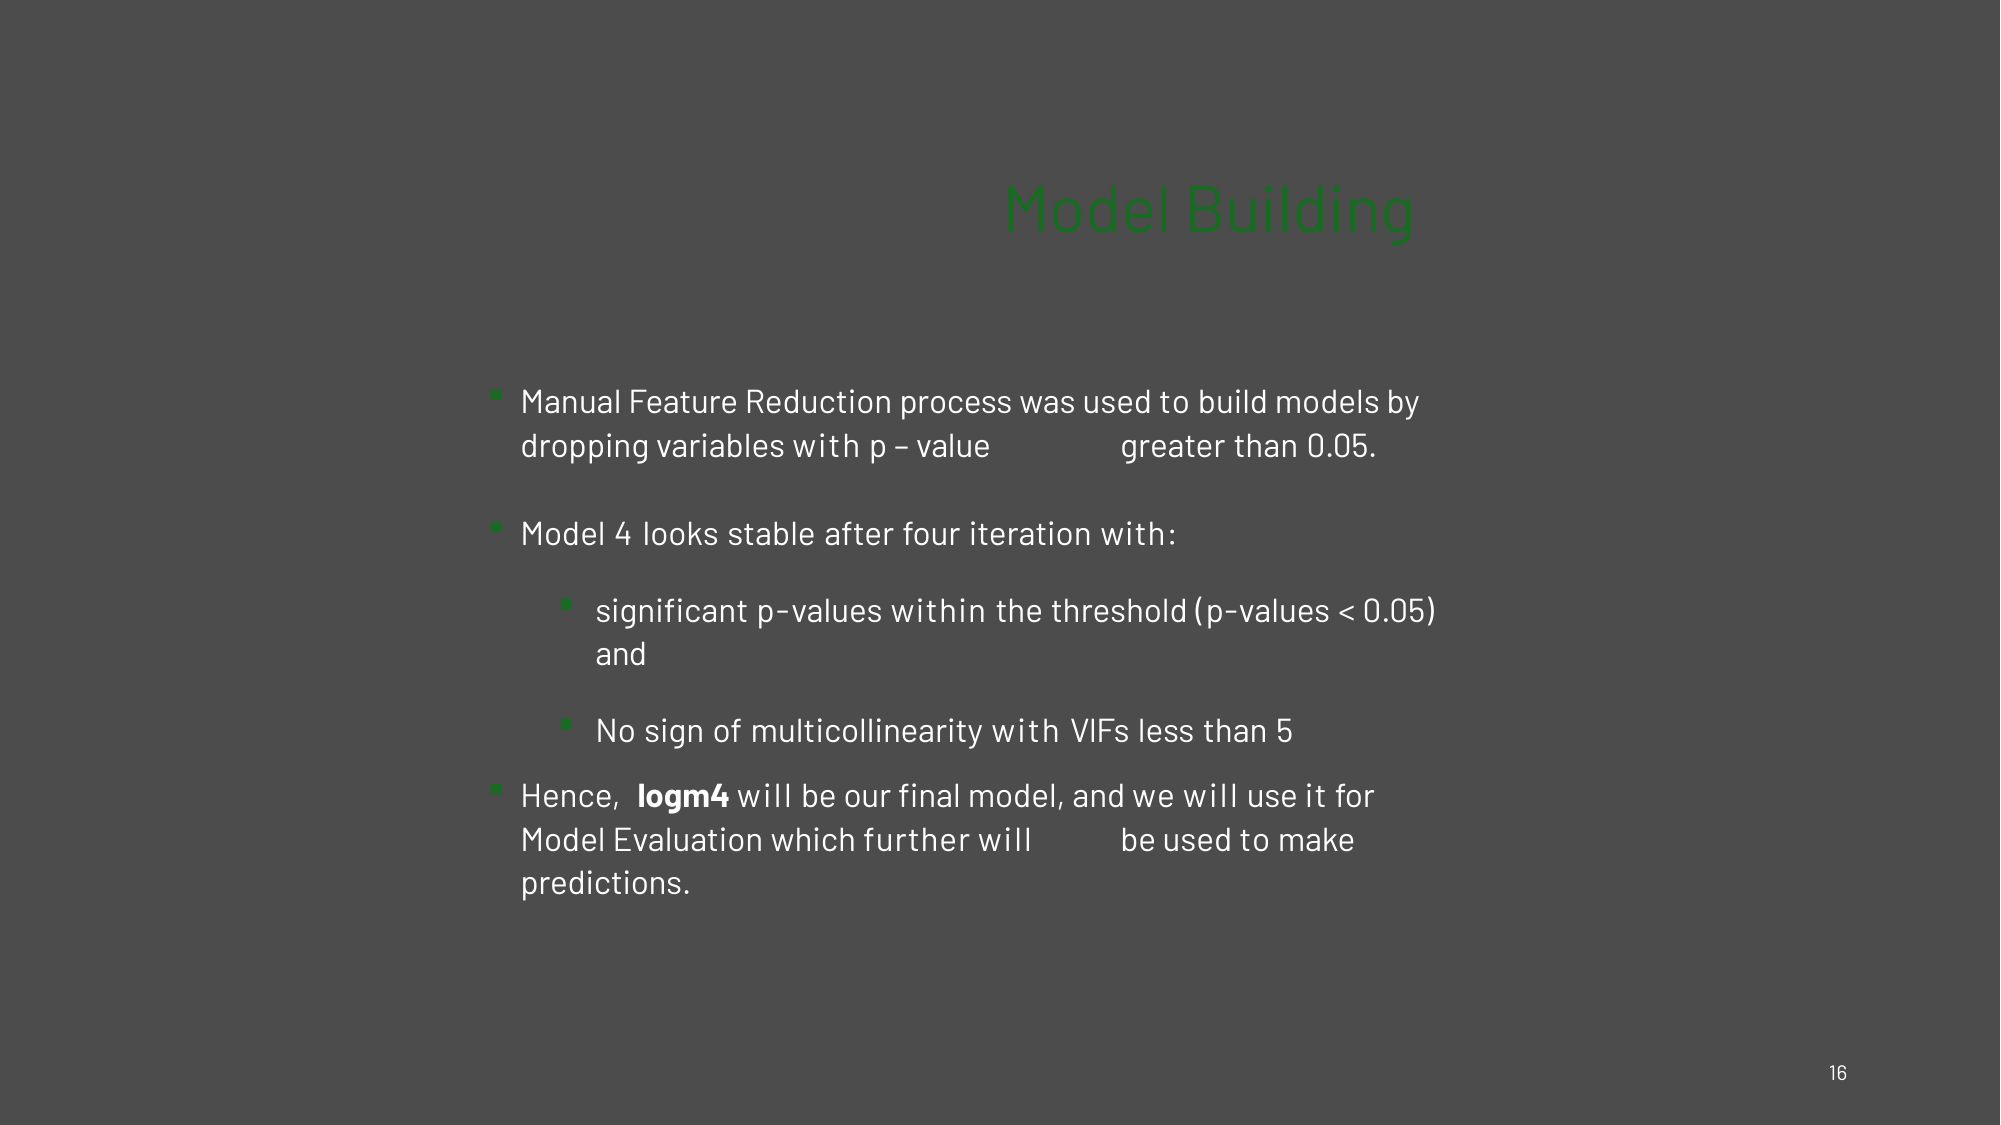

# Model Building
Manual Feature Reduction process was used to build models by dropping variables with p – value 	greater than 0.05.

Model 4 looks stable after four iteration with:
significant p-values within the threshold (p-values < 0.05) and
No sign of multicollinearity with VIFs less than 5
Hence, logm4 will be our final model, and we will use it for Model Evaluation which further will 	be used to make predictions.
16